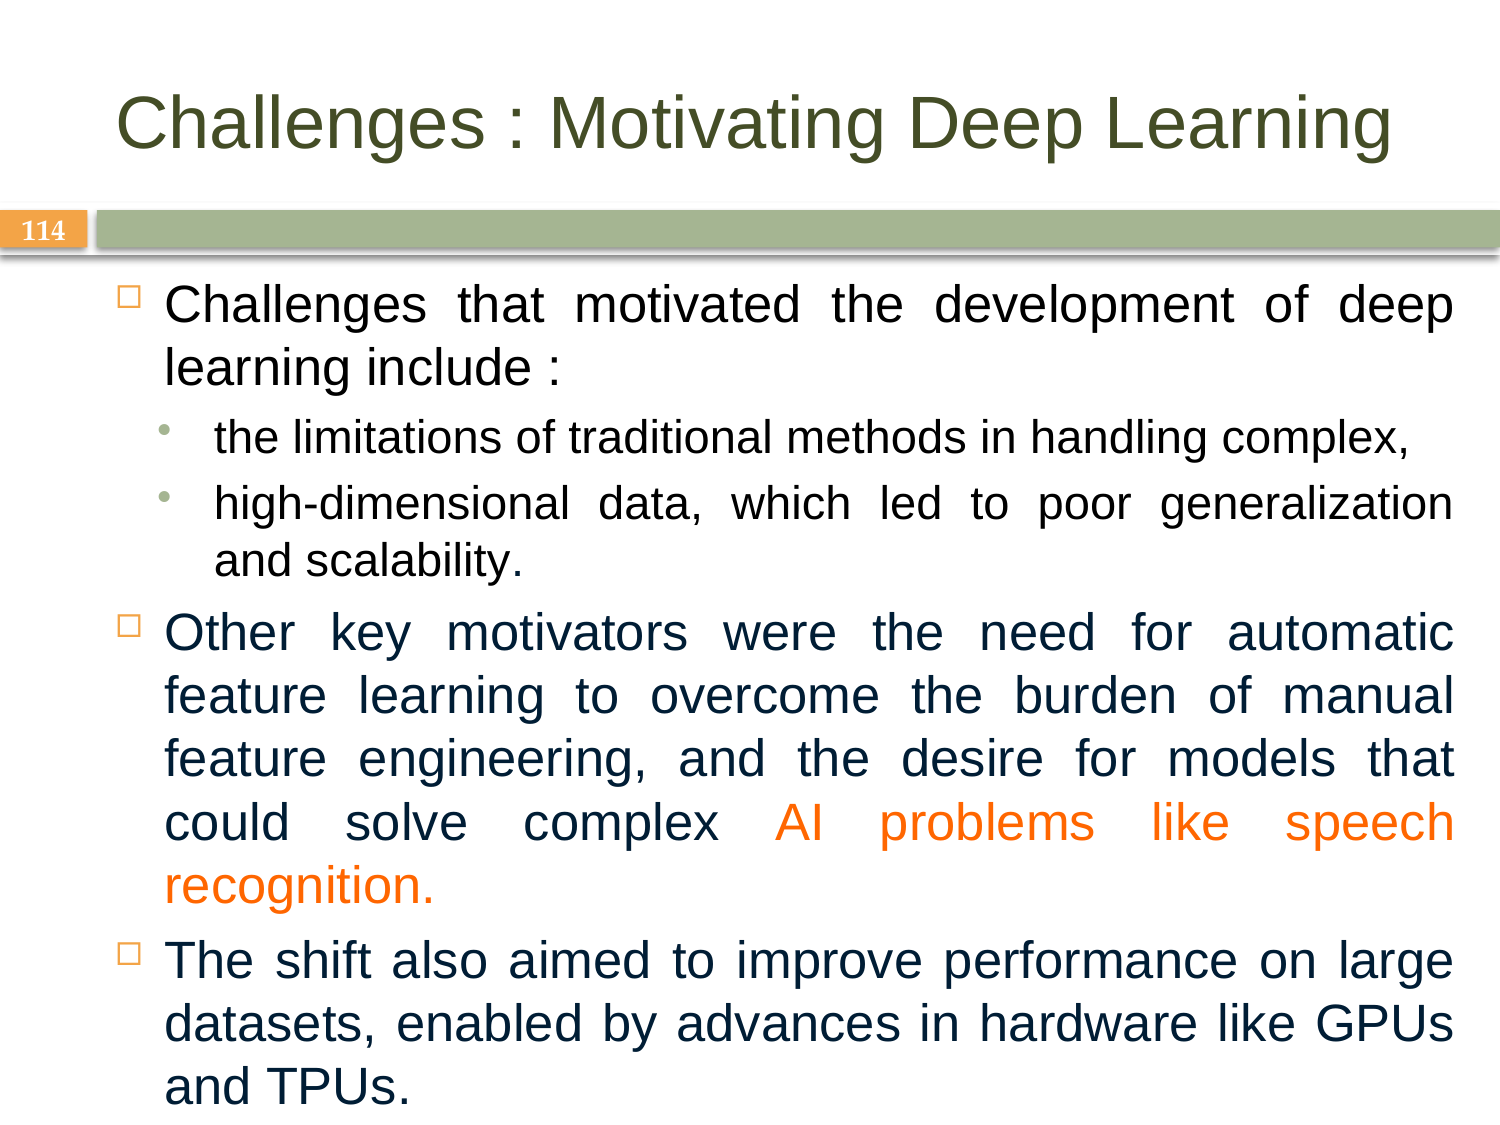

# Challenges : Motivating Deep Learning
114
Challenges that motivated the development of deep learning include :
the limitations of traditional methods in handling complex,
high-dimensional data, which led to poor generalization and scalability.
Other key motivators were the need for automatic feature learning to overcome the burden of manual feature engineering, and the desire for models that could solve complex AI problems like speech recognition.
The shift also aimed to improve performance on large datasets, enabled by advances in hardware like GPUs and TPUs.